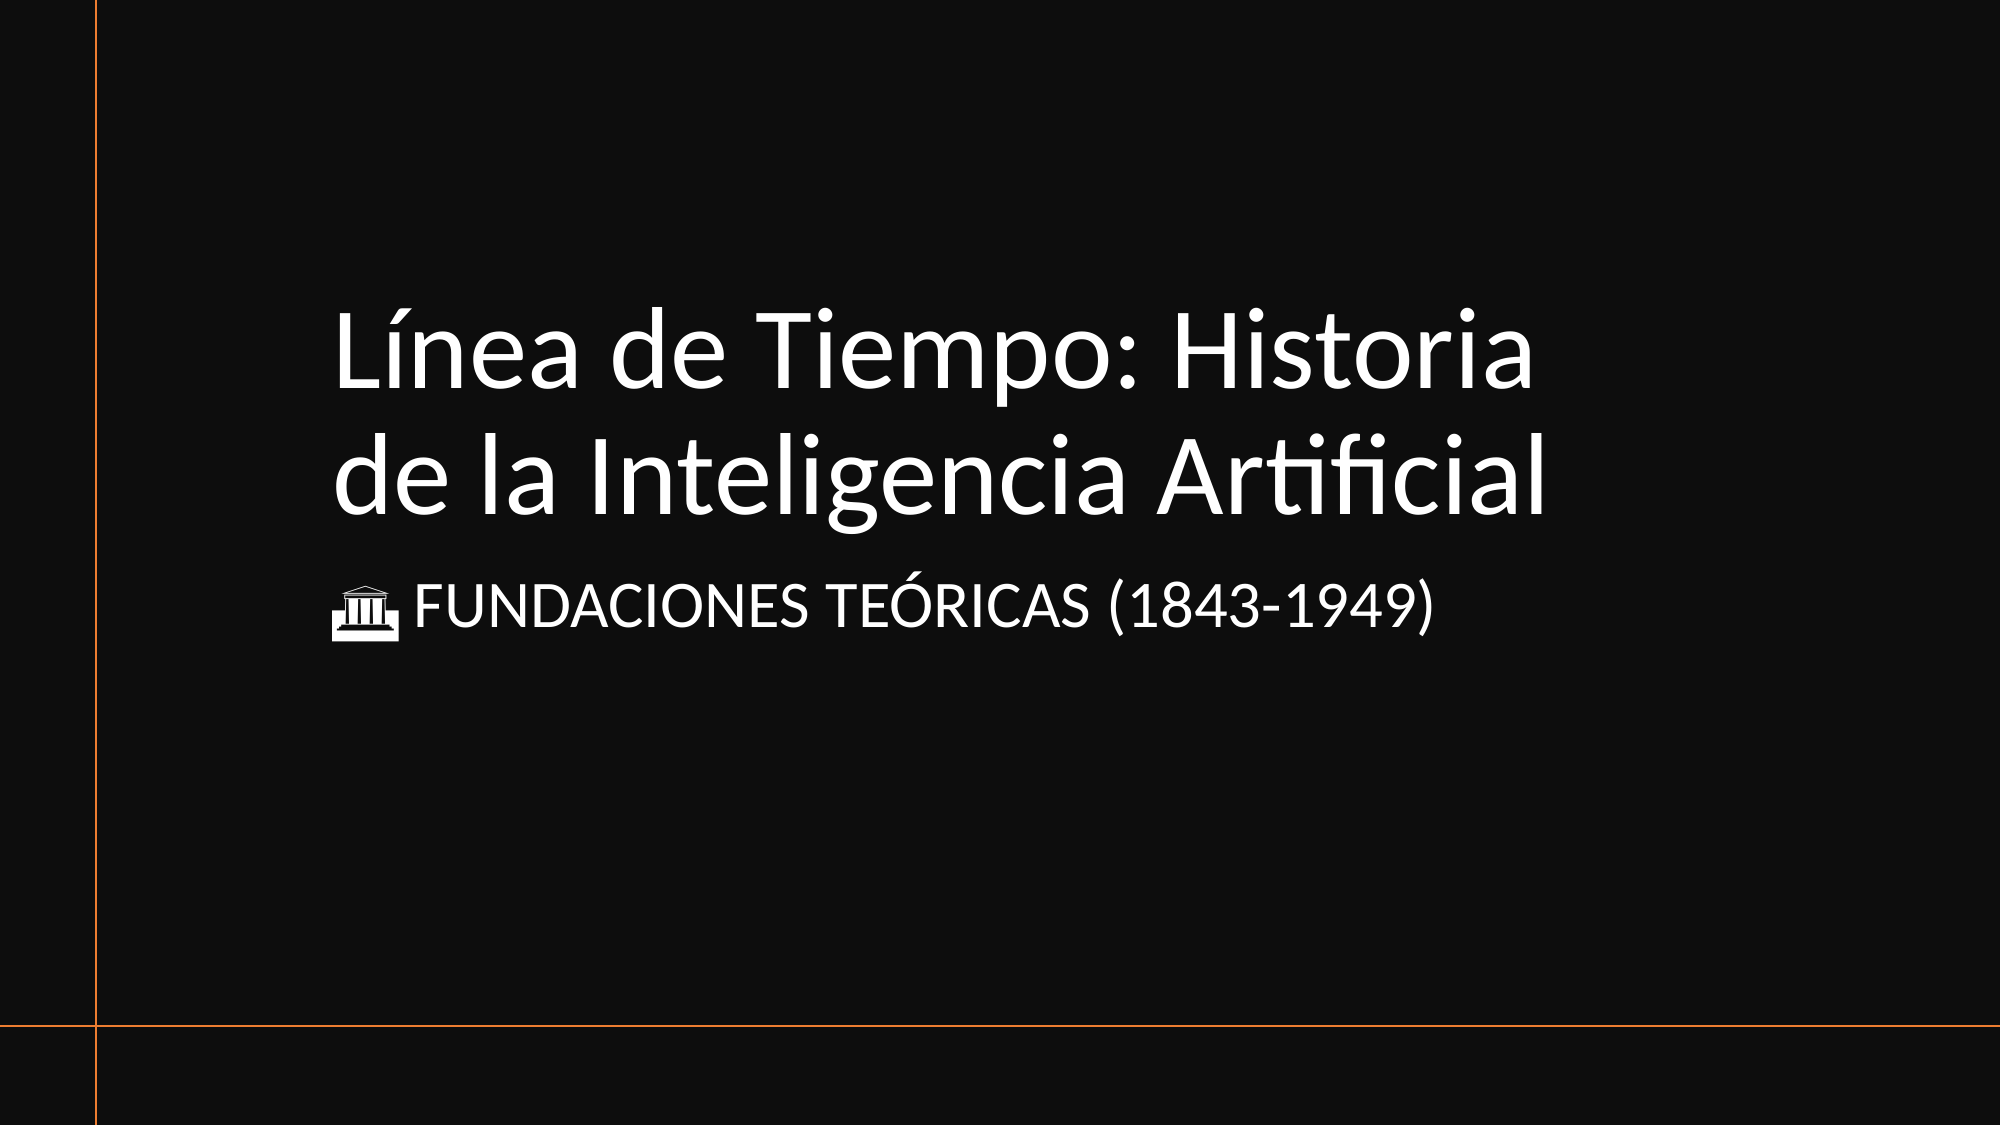

# Línea de Tiempo: Historia de la Inteligencia Artificial
🏛️ FUNDACIONES TEÓRICAS (1843-1949)